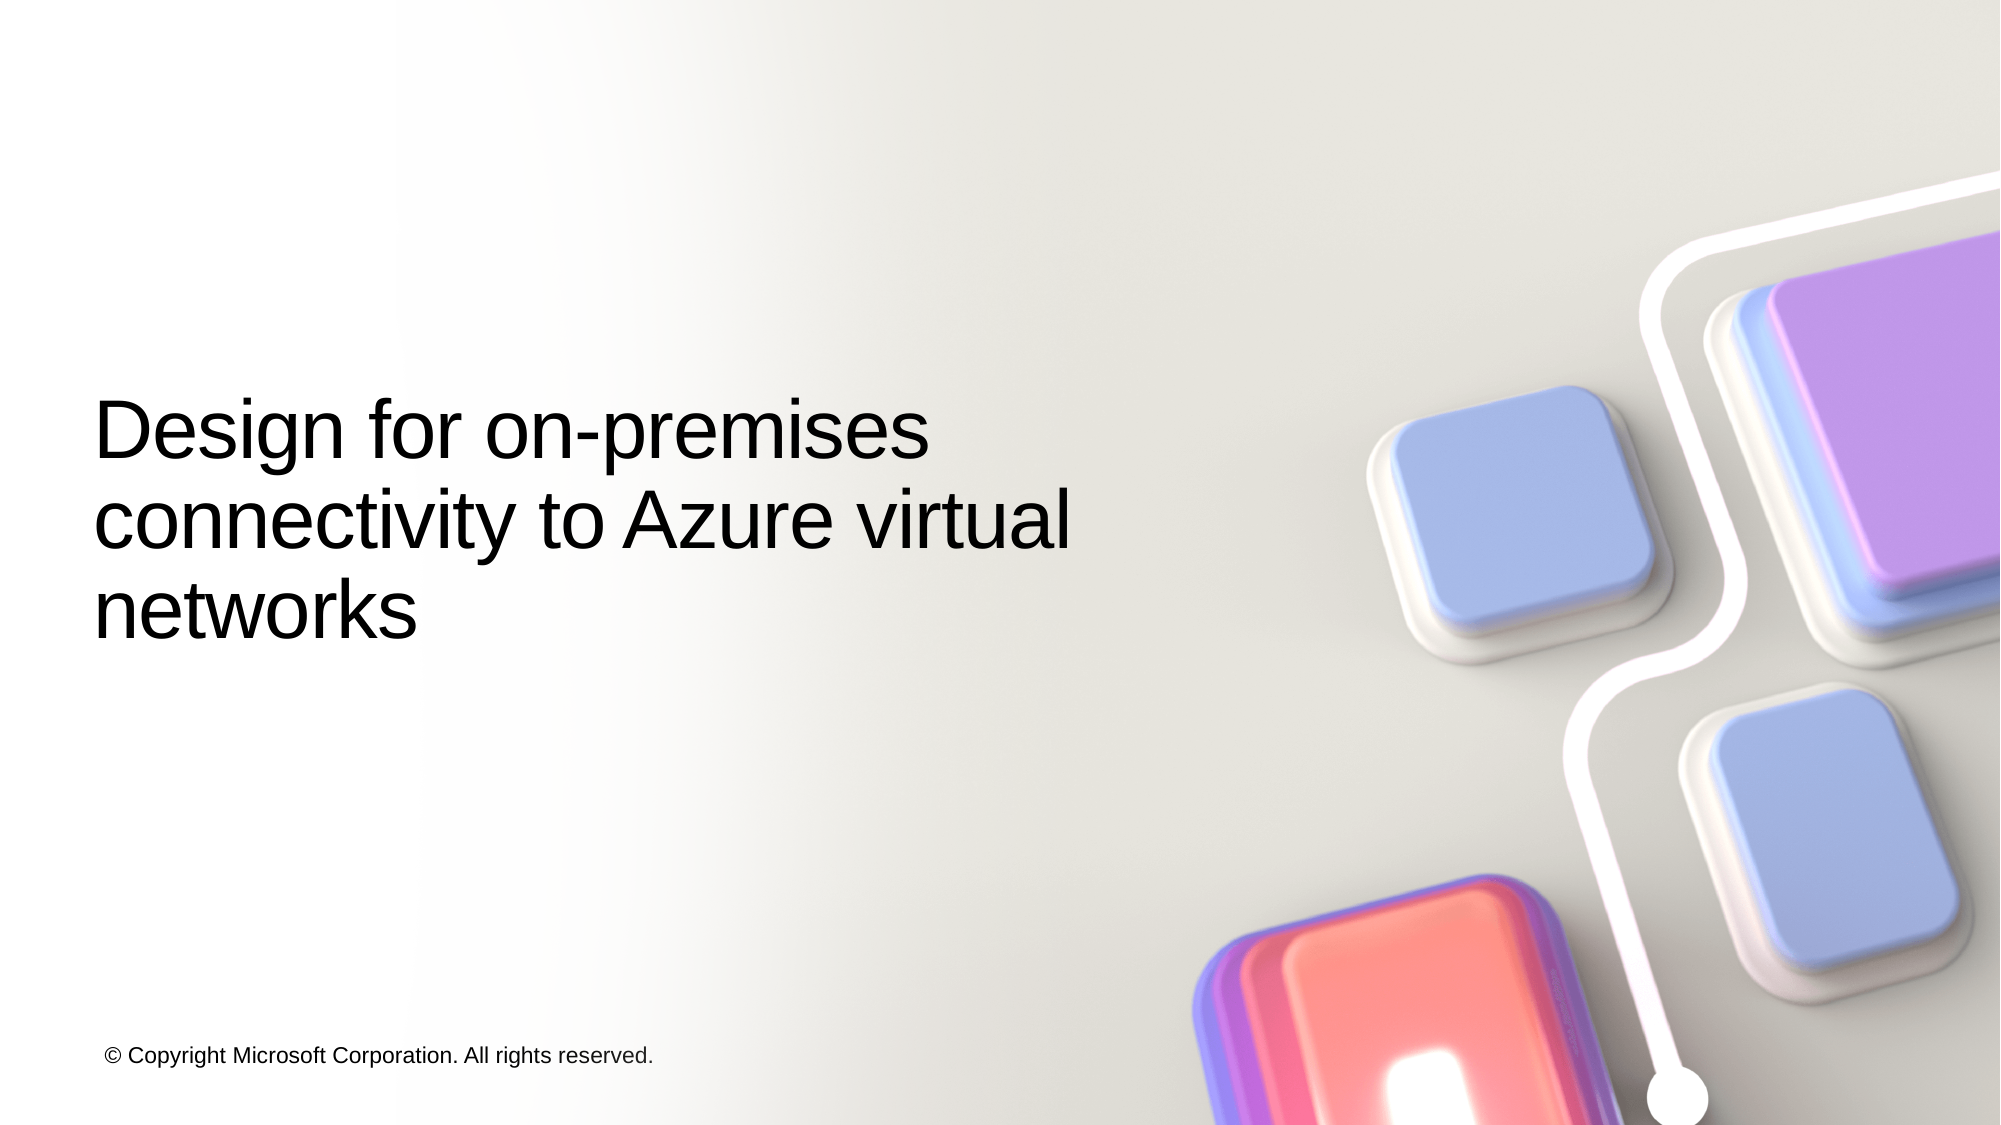

# Design for on-premises connectivity to Azure virtual networks